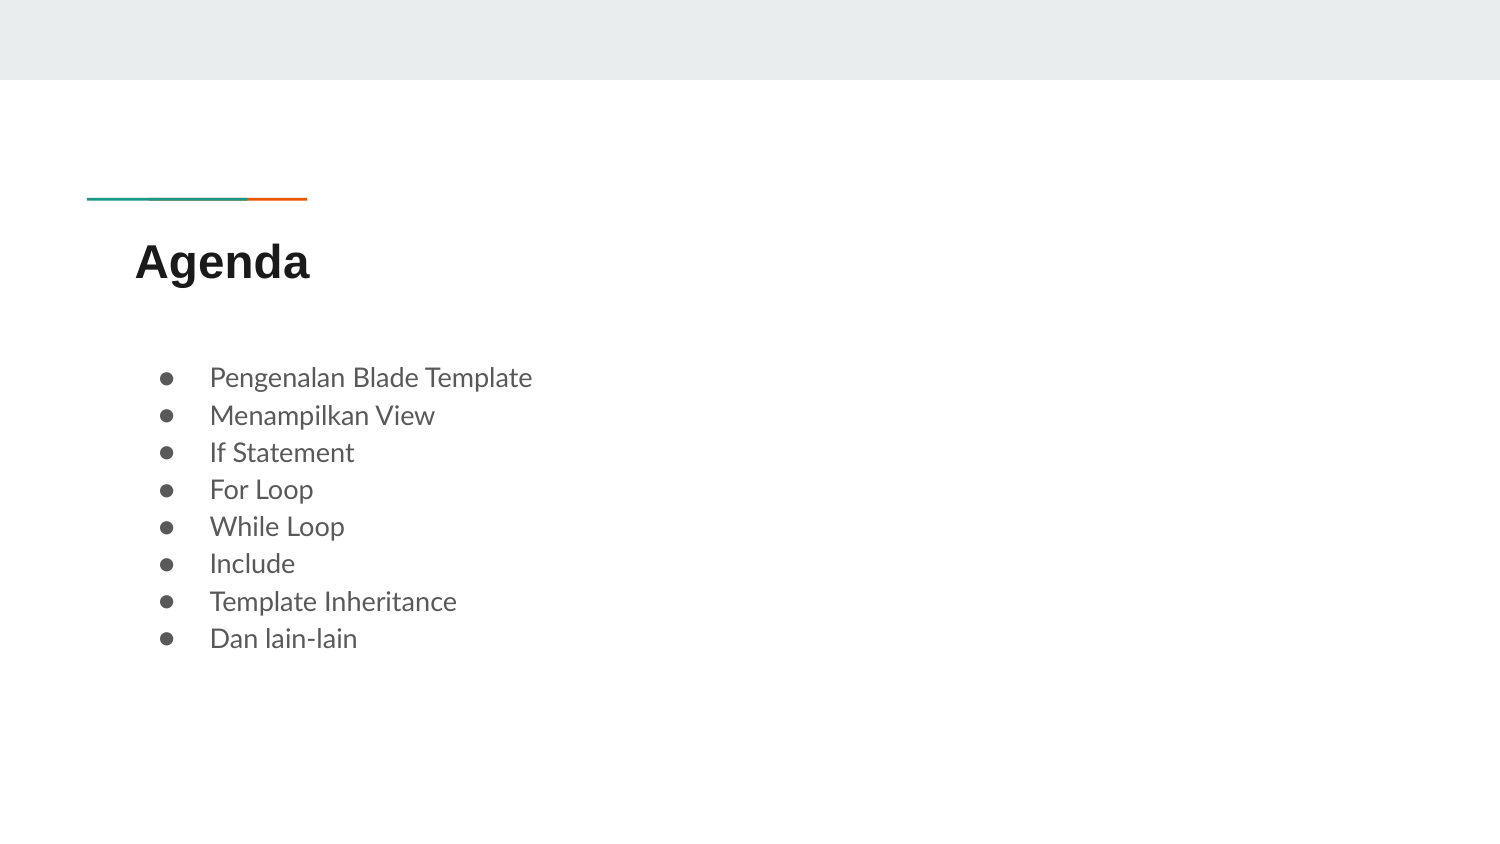

# Agenda
Pengenalan Blade Template
Menampilkan View
If Statement
For Loop
While Loop
Include
Template Inheritance
Dan lain-lain